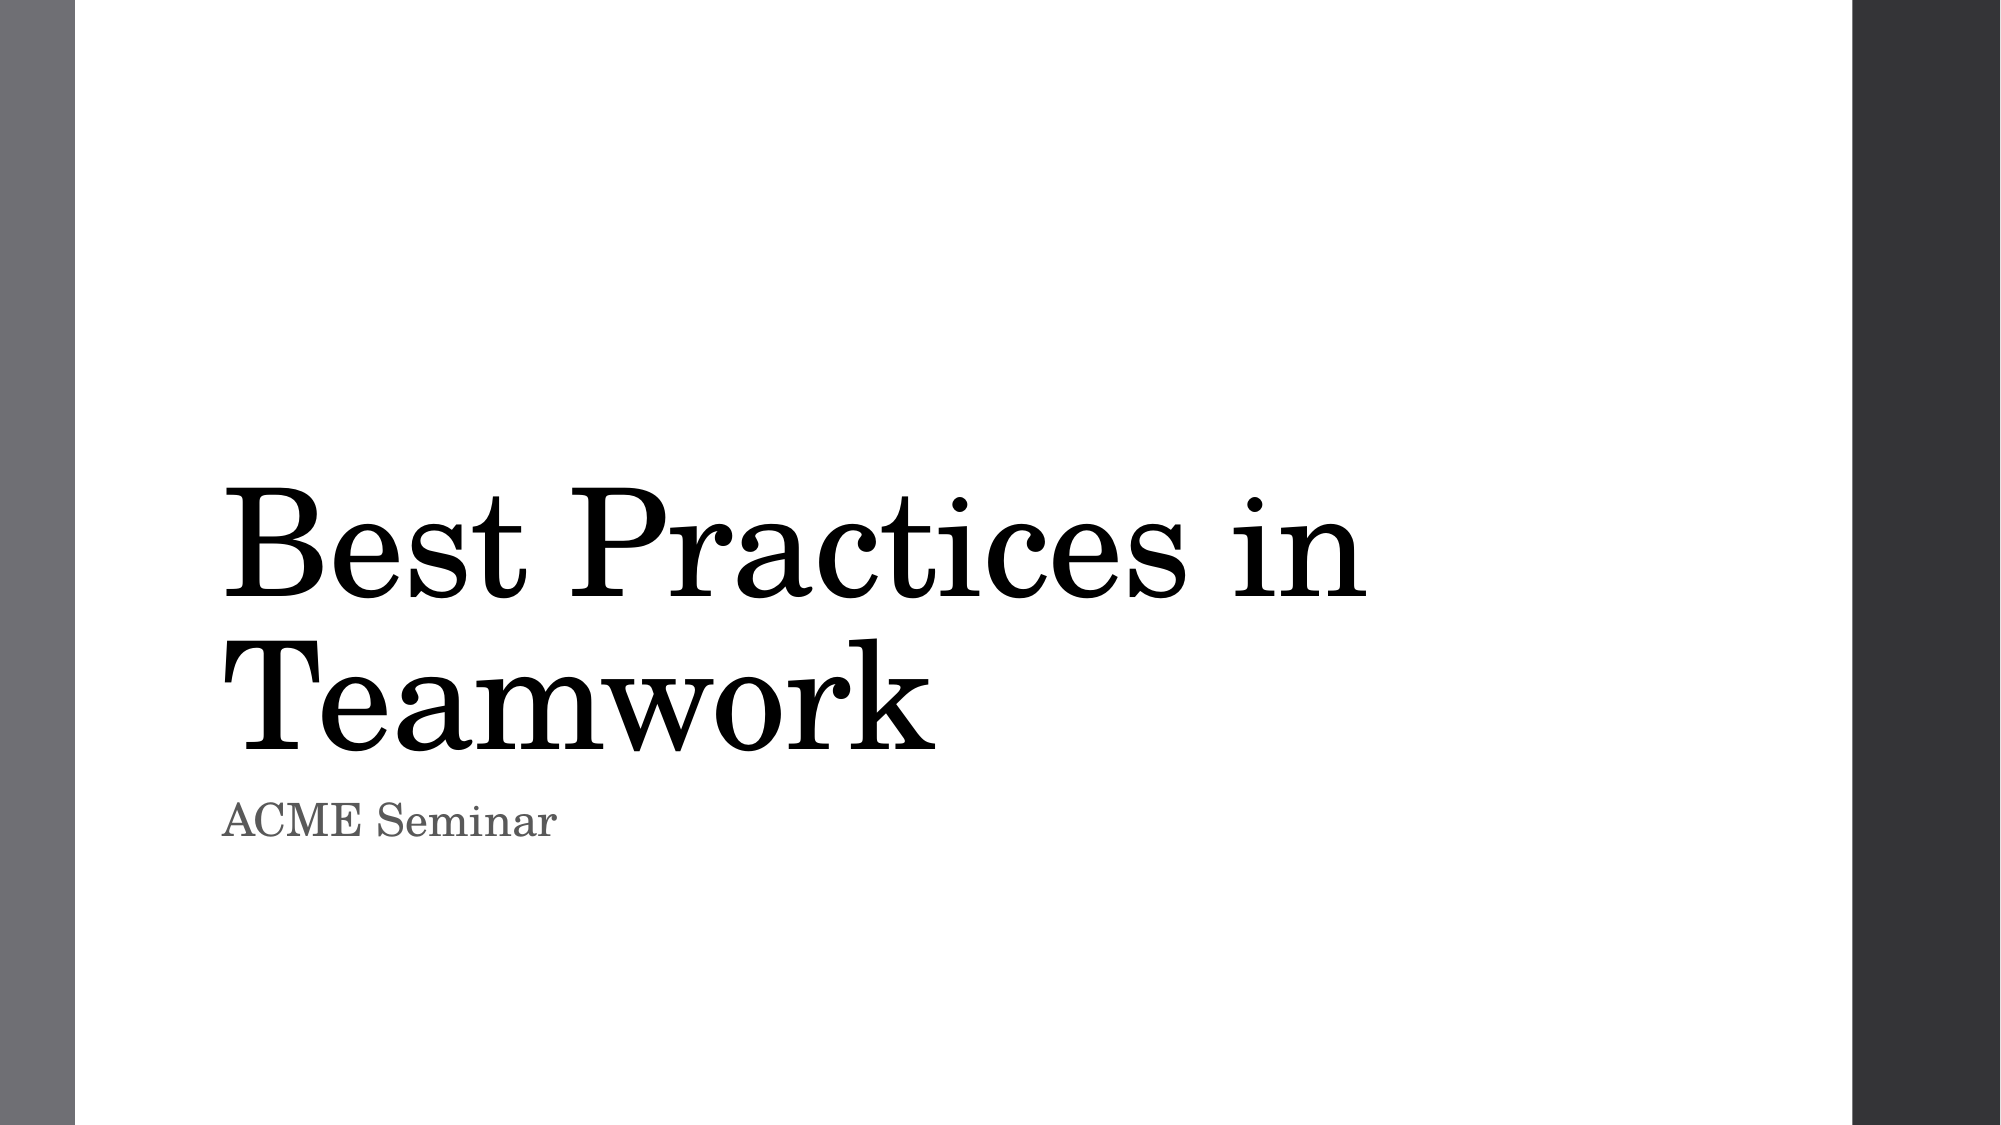

# Best Practices in Teamwork
ACME Seminar